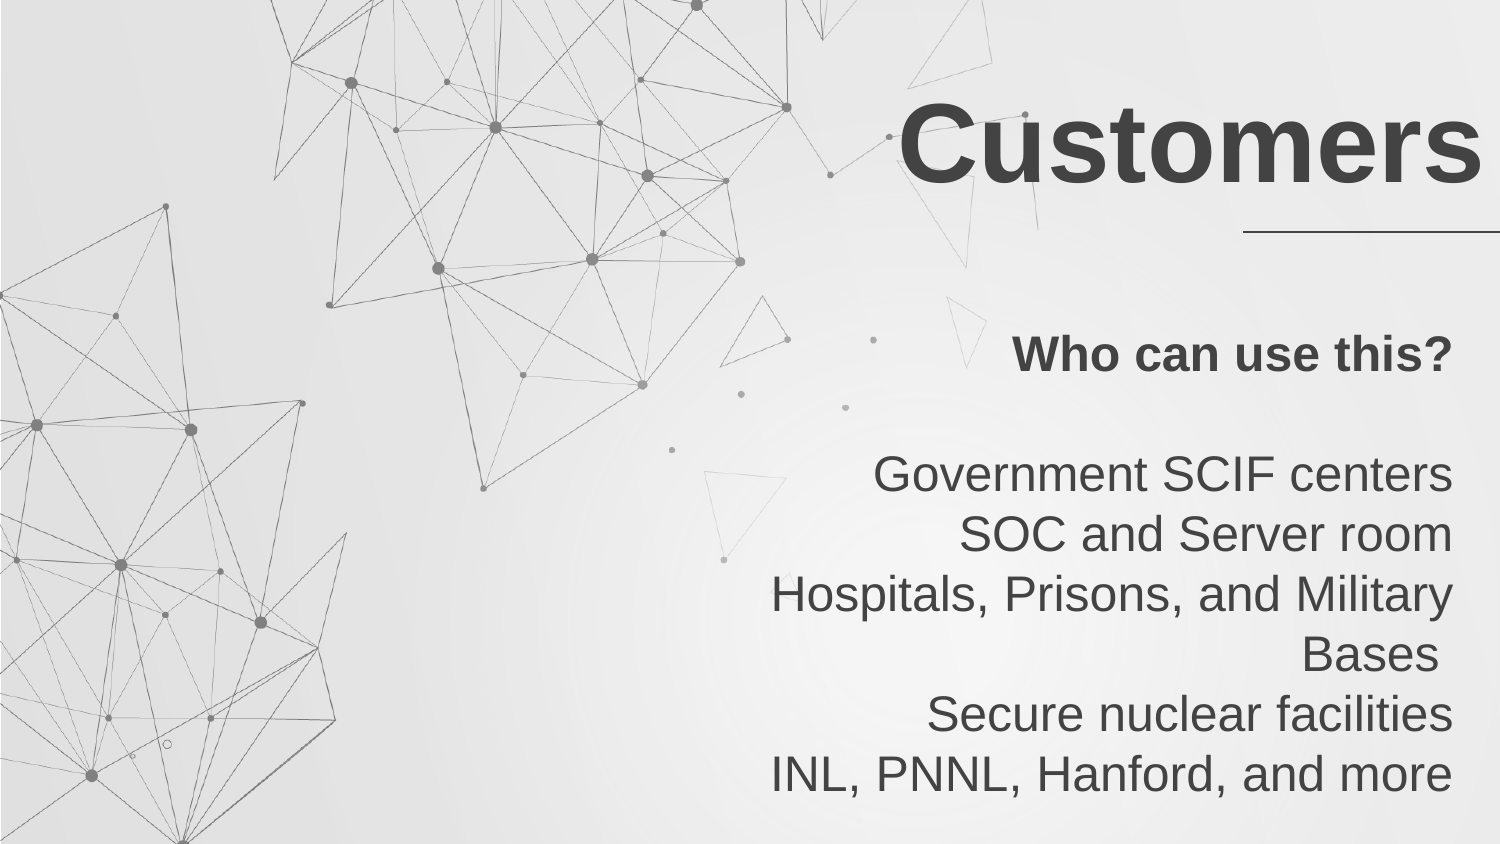

# Customers

Who can use this?

Government SCIF centers
SOC and Server room
Hospitals, Prisons, and Military Bases
Secure nuclear facilities
INL, PNNL, Hanford, and more